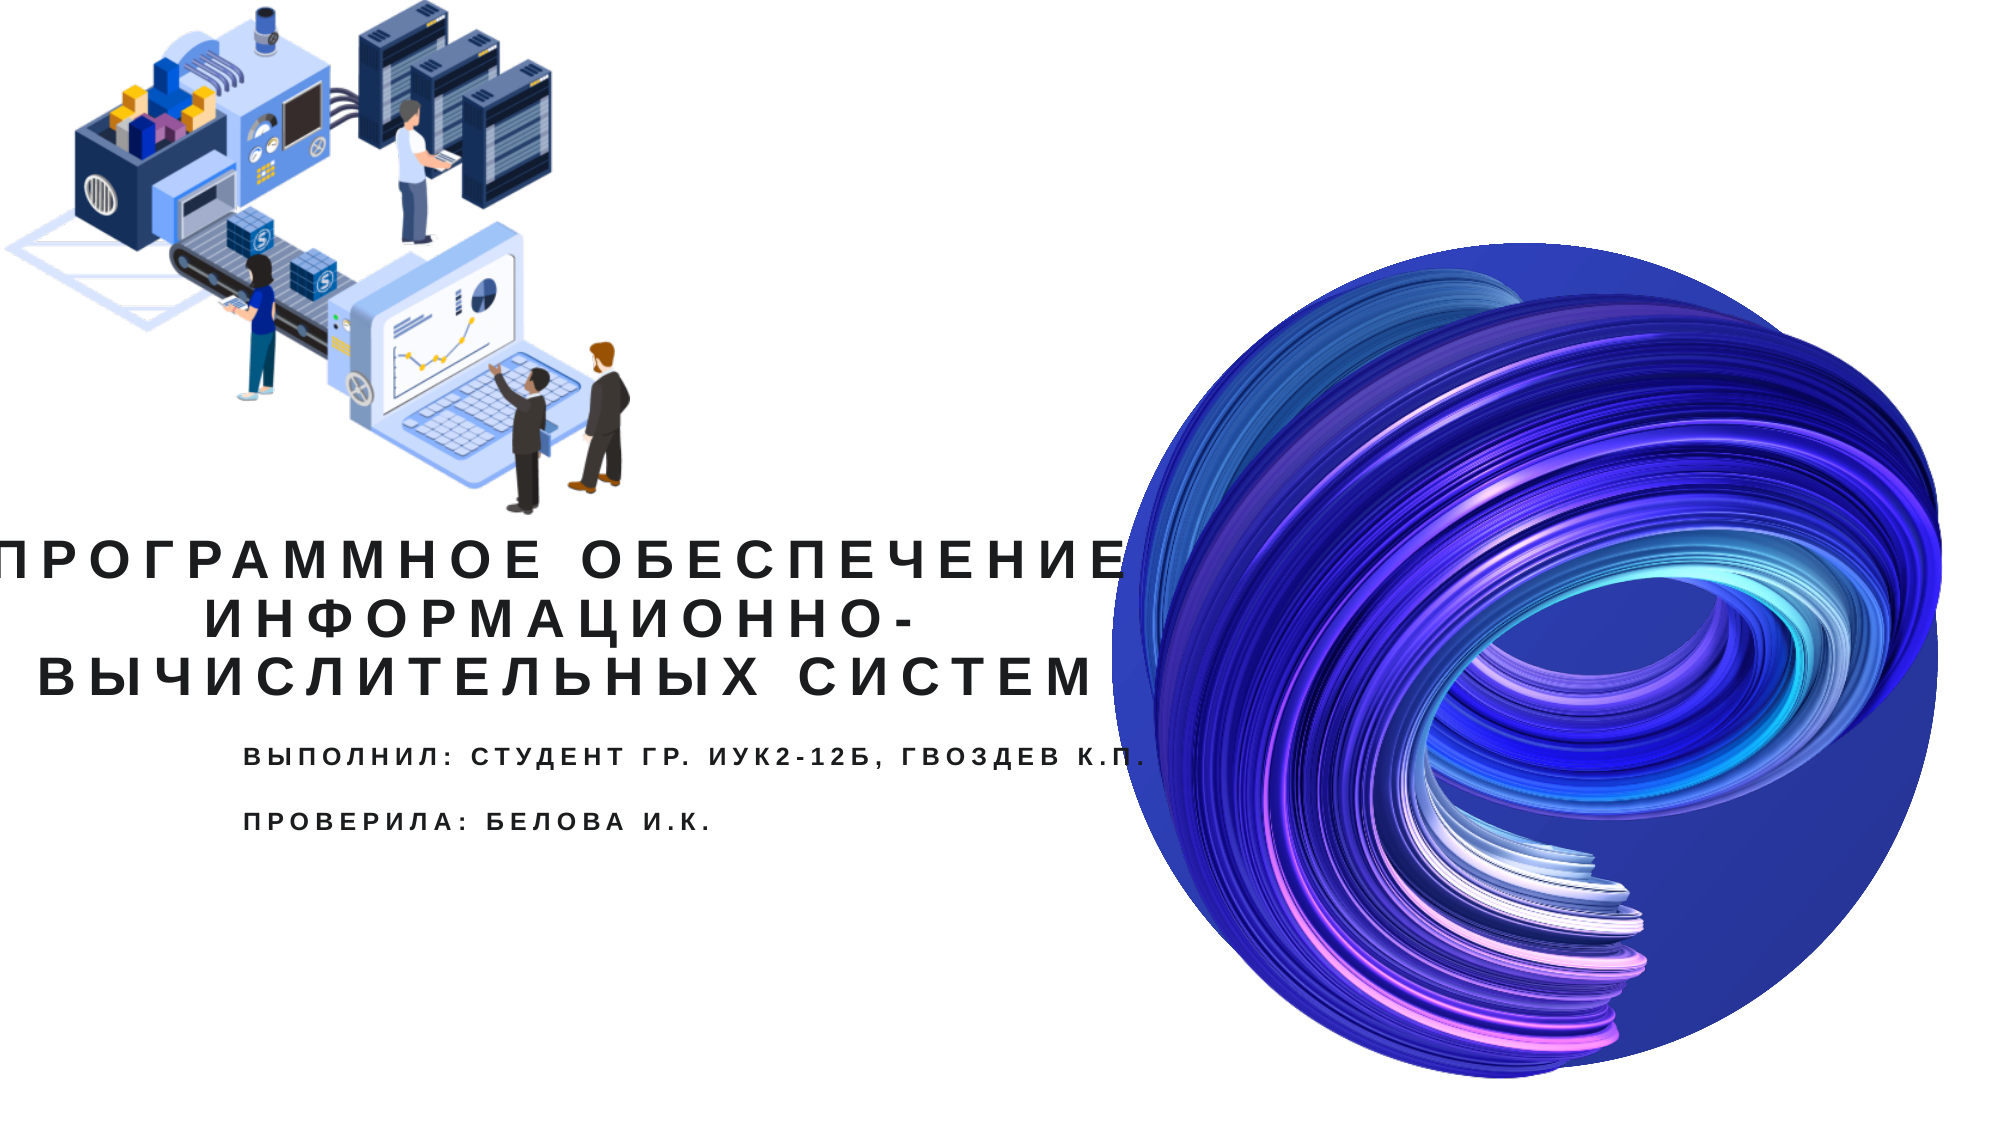

# Программное обеспечение информационно-вычислительных систем
Выполнил: студент гр. иук2-12б, Гвоздев К.П.
Проверила: Белова И.к.